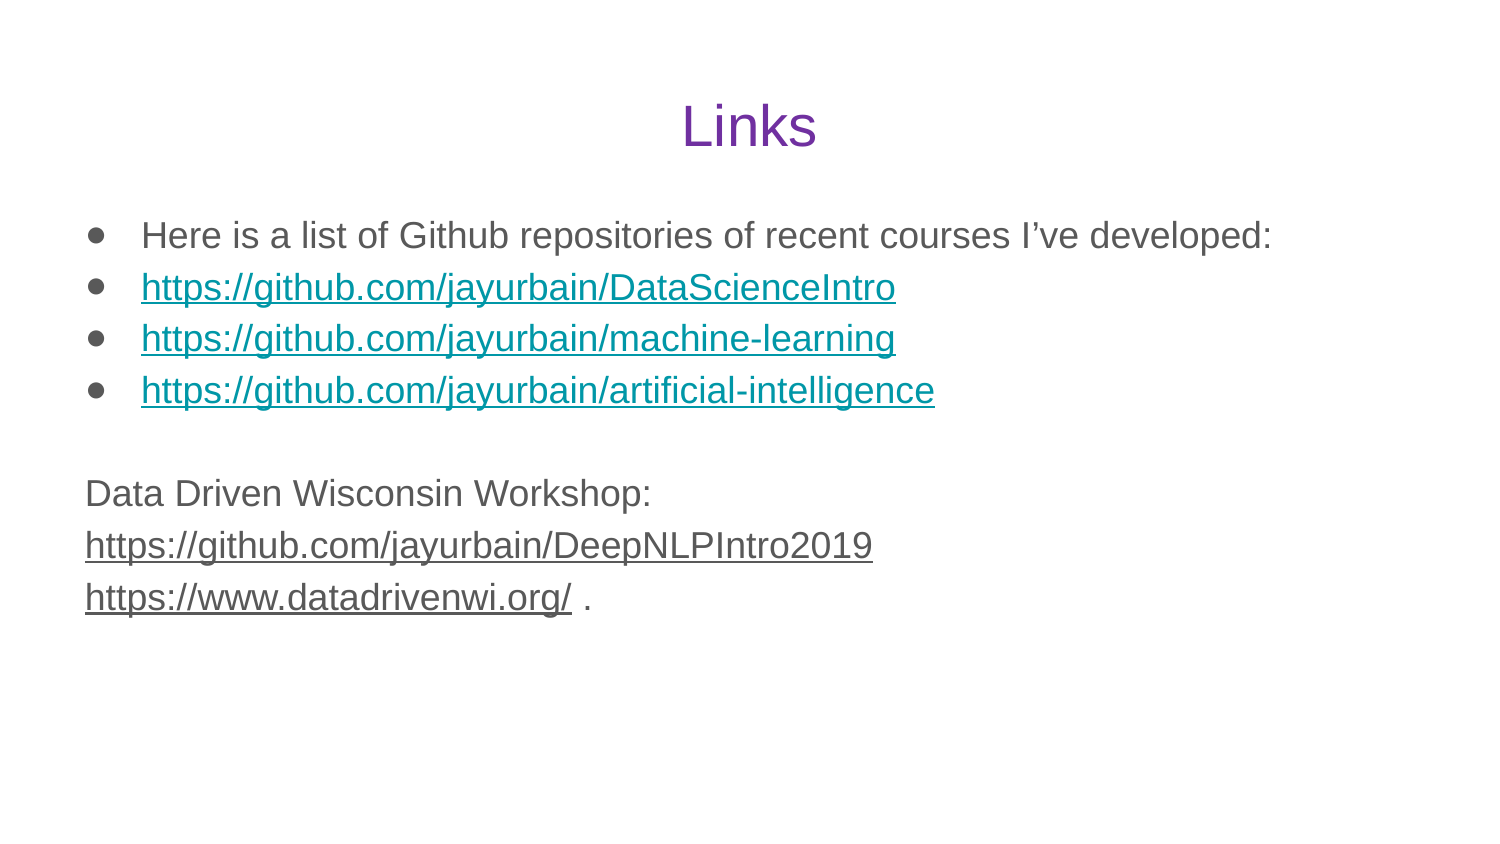

# Links
Here is a list of Github repositories of recent courses I’ve developed:
https://github.com/jayurbain/DataScienceIntro
https://github.com/jayurbain/machine-learning
https://github.com/jayurbain/artificial-intelligence

Data Driven Wisconsin Workshop:
https://github.com/jayurbain/DeepNLPIntro2019
https://www.datadrivenwi.org/ .